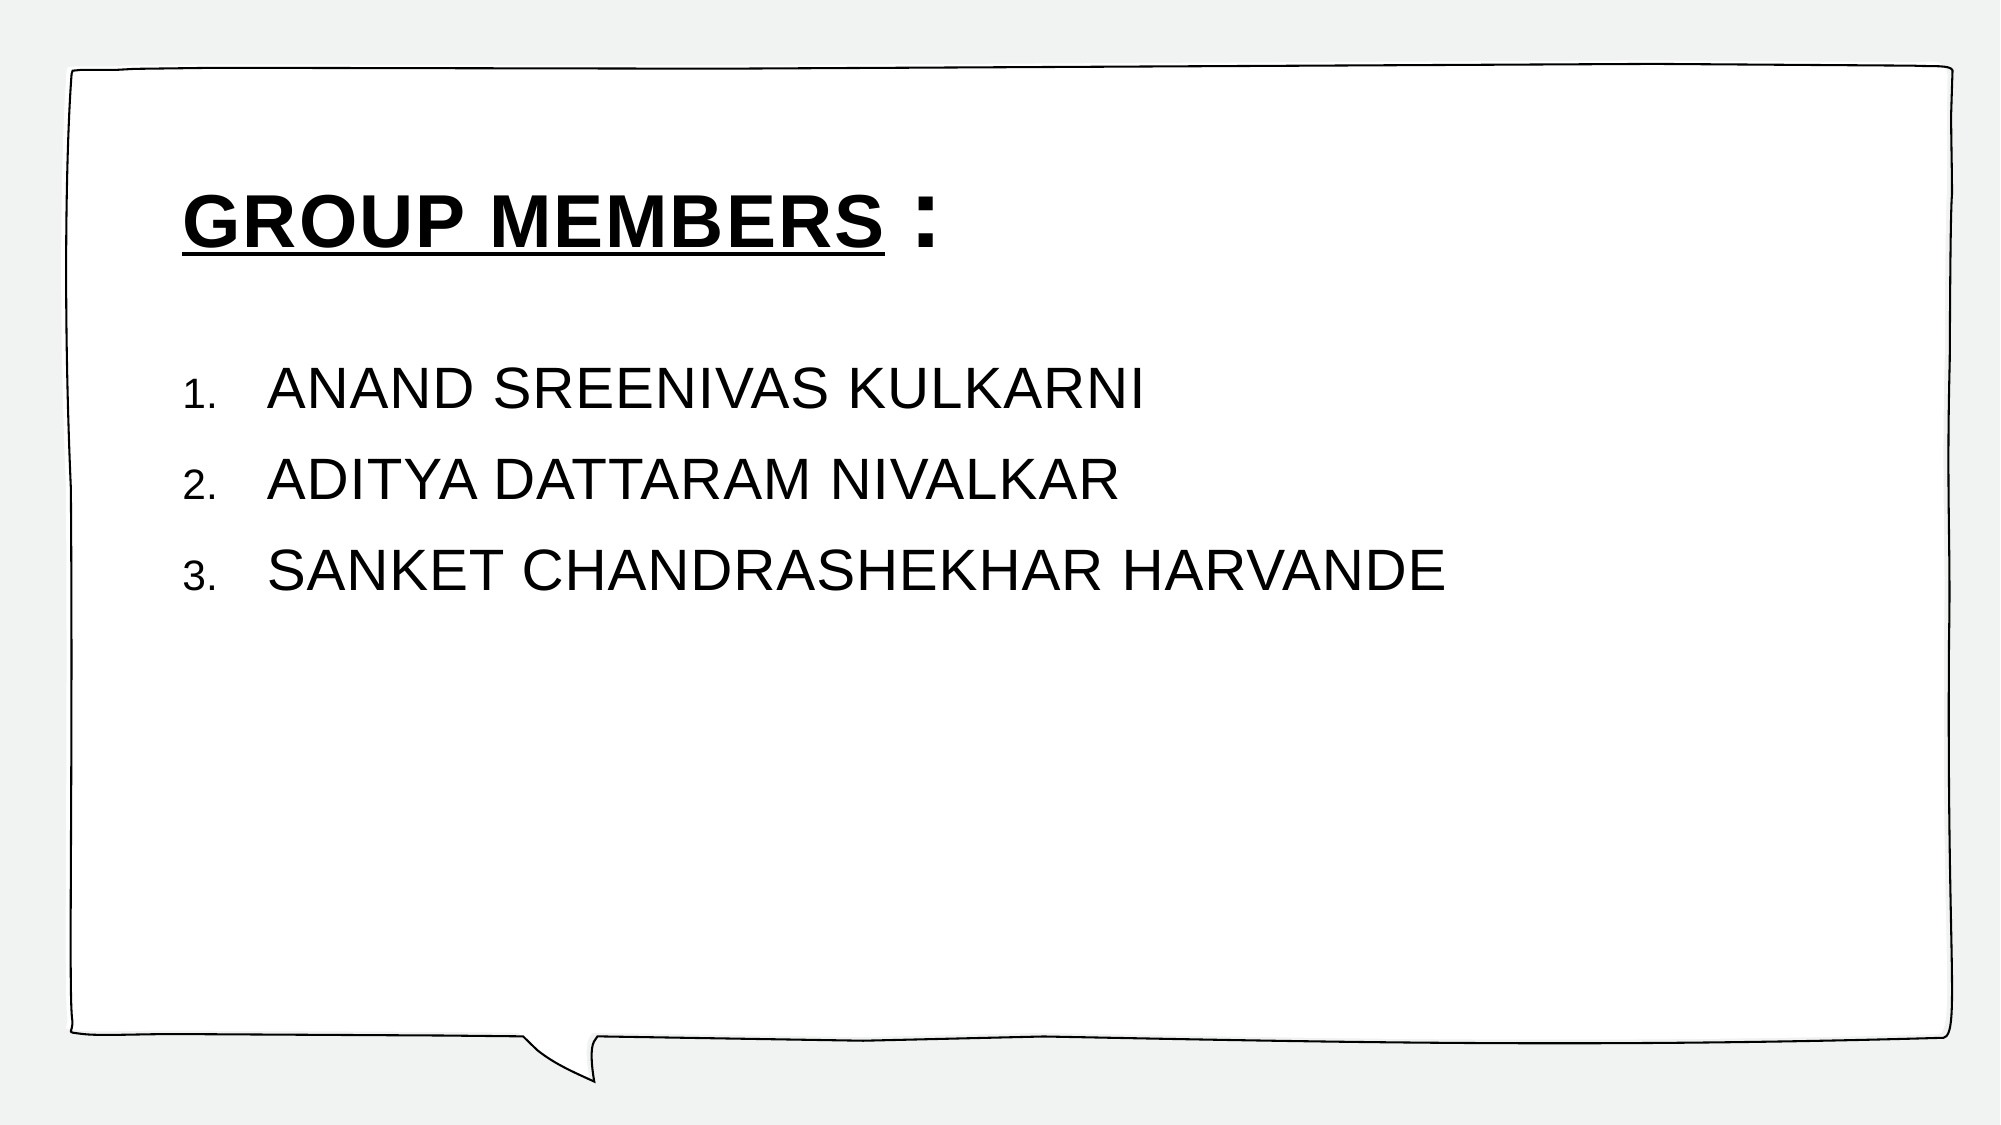

# GROUP MEMBERS :
ANAND SREENIVAS KULKARNI
ADITYA DATTARAM NIVALKAR
SANKET CHANDRASHEKHAR HARVANDE